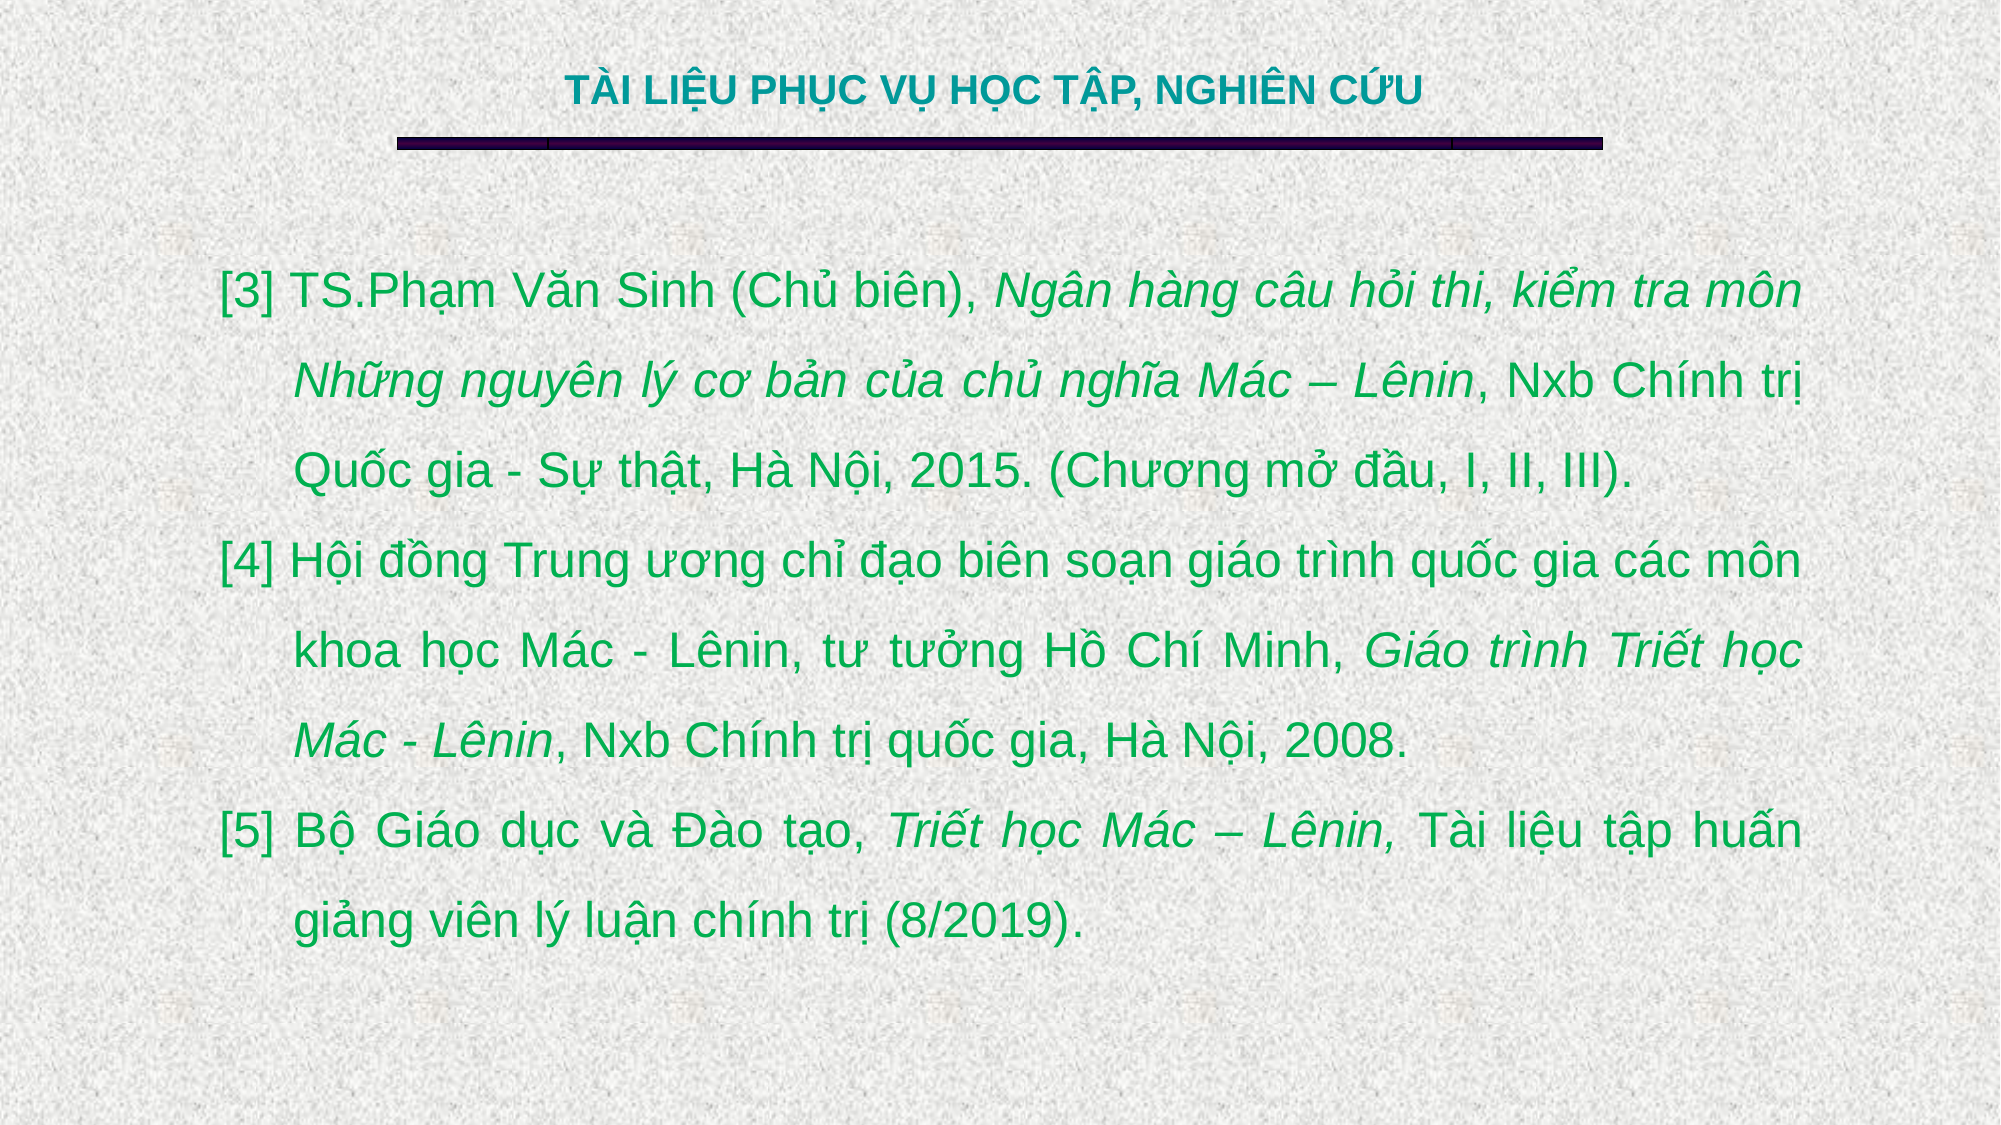

TÀI LIỆU PHỤC VỤ HỌC TẬP, NGHIÊN CỨU

[3] TS.Phạm Văn Sinh (Chủ biên), Ngân hàng câu hỏi thi, kiểm tra môn Những nguyên lý cơ bản của chủ nghĩa Mác – Lênin, Nxb Chính trị Quốc gia - Sự thật, Hà Nội, 2015. (Chương mở đầu, I, II, III).
[4] Hội đồng Trung ương chỉ đạo biên soạn giáo trình quốc gia các môn khoa học Mác - Lênin, tư tưởng Hồ Chí Minh, Giáo trình Triết học Mác - Lênin, Nxb Chính trị quốc gia, Hà Nội, 2008.
[5] Bộ Giáo dục và Đào tạo, Triết học Mác – Lênin, Tài liệu tập huấn giảng viên lý luận chính trị (8/2019).